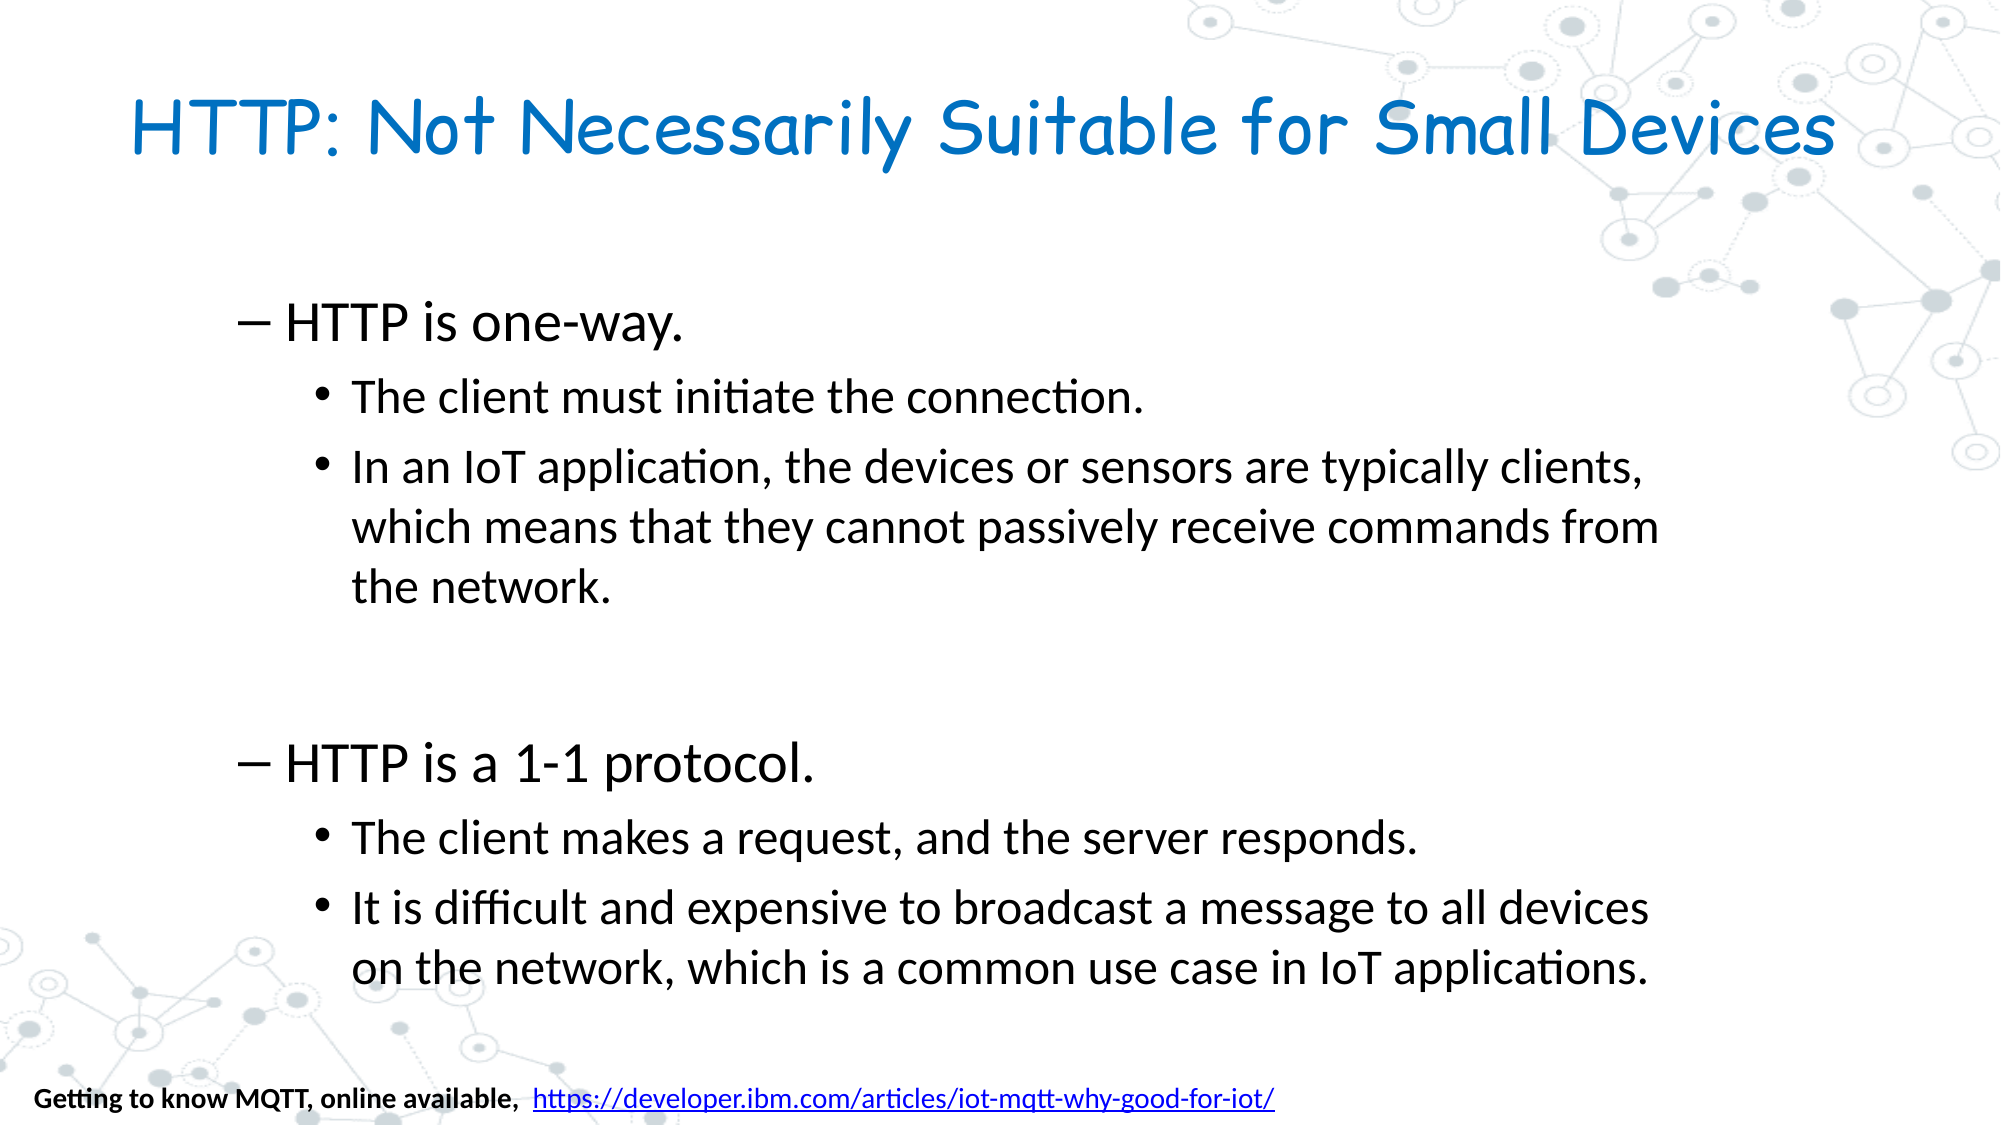

# HTTP: Not Necessarily Suitable for Small Devices
HTTP is one-way.
The client must initiate the connection.
In an IoT application, the devices or sensors are typically clients, which means that they cannot passively receive commands from the network.

HTTP is a 1-1 protocol.
The client makes a request, and the server responds.
It is difficult and expensive to broadcast a message to all devices on the network, which is a common use case in IoT applications.

Getting to know MQTT, online available,  https://developer.ibm.com/articles/iot-mqtt-why-good-for-iot/